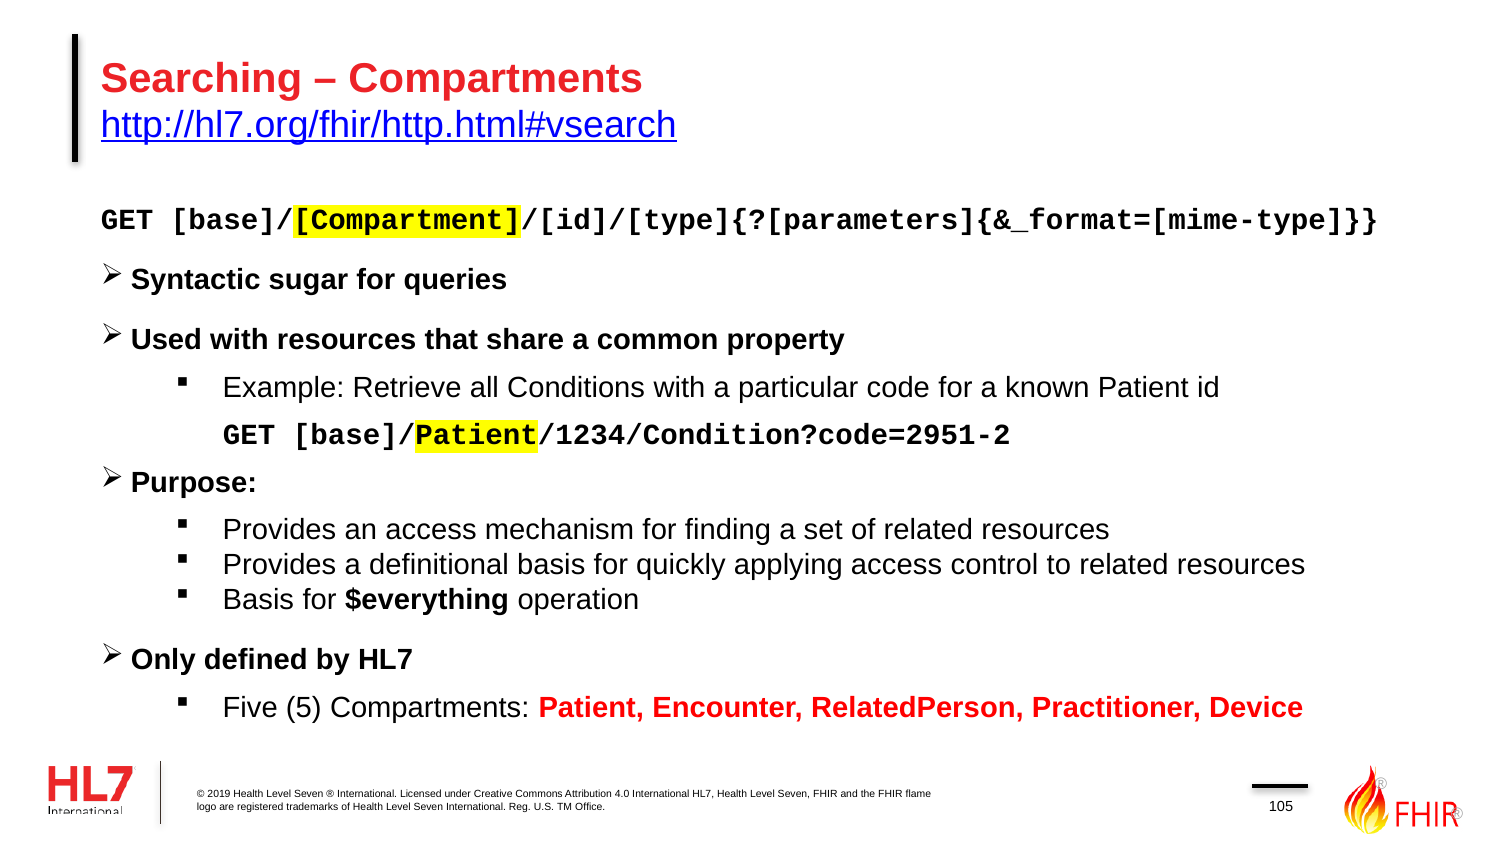

# Searching – Compartments http://hl7.org/fhir/http.html#vsearch
GET [base]/[Compartment]/[id]/[type]{?[parameters]{&_format=[mime-type]}}
Syntactic sugar for queries
Used with resources that share a common property
Example: Retrieve all Conditions with a particular code for a known Patient id
GET [base]/Patient/1234/Condition?code=2951-2
Purpose:
Provides an access mechanism for finding a set of related resources
Provides a definitional basis for quickly applying access control to related resources
Basis for $everything operation
Only defined by HL7
Five (5) Compartments: Patient, Encounter, RelatedPerson, Practitioner, Device
105
© 2019 Health Level Seven ® International. Licensed under Creative Commons Attribution 4.0 International HL7, Health Level Seven, FHIR and the FHIR flame logo are registered trademarks of Health Level Seven International. Reg. U.S. TM Office.